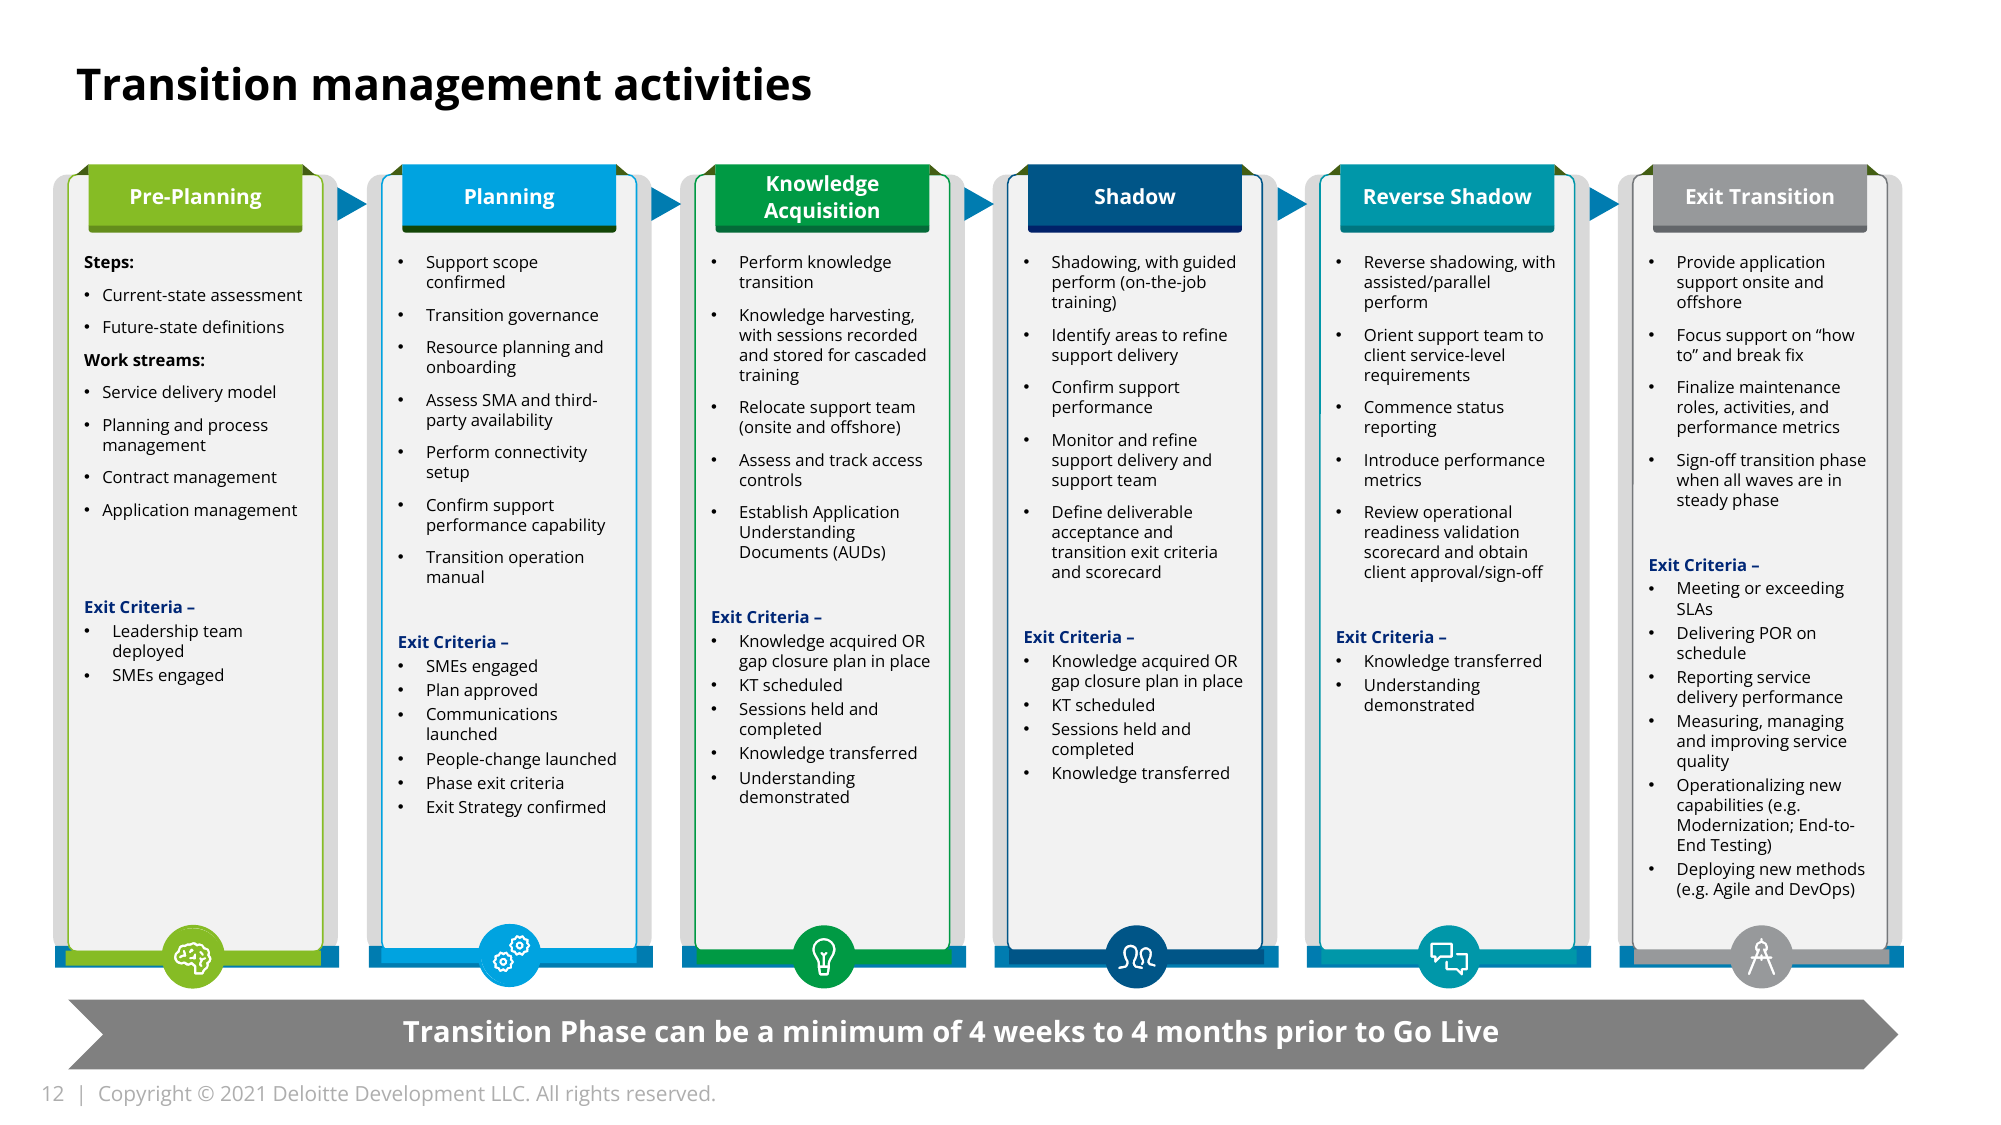

# Transition management activities
Pre-Planning

Planning

Knowledge Acquisition

Shadow

Reverse Shadow

Exit Transition

Steps:
Current-state assessment
Future-state definitions
Work streams:
Service delivery model
Planning and process management
Contract management
Application management

Exit Criteria –
Leadership team deployed
SMEs engaged

Support scope confirmed
Transition governance
Resource planning and onboarding
Assess SMA and third-party availability
Perform connectivity setup
Confirm support performance capability
Transition operation manual

Exit Criteria –
SMEs engaged
Plan approved
Communications launched
People-change launched
Phase exit criteria
Exit Strategy confirmed

Perform knowledge transition
Knowledge harvesting, with sessions recorded and stored for cascaded training
Relocate support team (onsite and offshore)
Assess and track access controls
Establish Application Understanding Documents (AUDs)

Exit Criteria –
Knowledge acquired OR gap closure plan in place
KT scheduled
Sessions held and completed
Knowledge transferred
Understanding demonstrated

Shadowing, with guided perform (on-the-job training)
Identify areas to refine support delivery
Confirm support performance
Monitor and refine support delivery and support team
Define deliverable acceptance and transition exit criteria and scorecard

Exit Criteria –
Knowledge acquired OR gap closure plan in place
KT scheduled
Sessions held and completed
Knowledge transferred

Reverse shadowing, with assisted/parallel perform
Orient support team to client service-level requirements
Commence status reporting
Introduce performance metrics
Review operational readiness validation scorecard and obtain client approval/sign-off

Exit Criteria –
Knowledge transferred
Understanding demonstrated

Provide application support onsite and offshore
Focus support on “how to” and break fix
Finalize maintenance roles, activities, and performance metrics
Sign-off transition phase when all waves are in steady phase

Exit Criteria –
Meeting or exceeding SLAs
Delivering POR on schedule
Reporting service delivery performance
Measuring, managing and improving service quality
Operationalizing new capabilities (e.g. Modernization; End-to-End Testing)
Deploying new methods (e.g. Agile and DevOps)

Transition Phase can be a minimum of 4 weeks to 4 months prior to Go Live